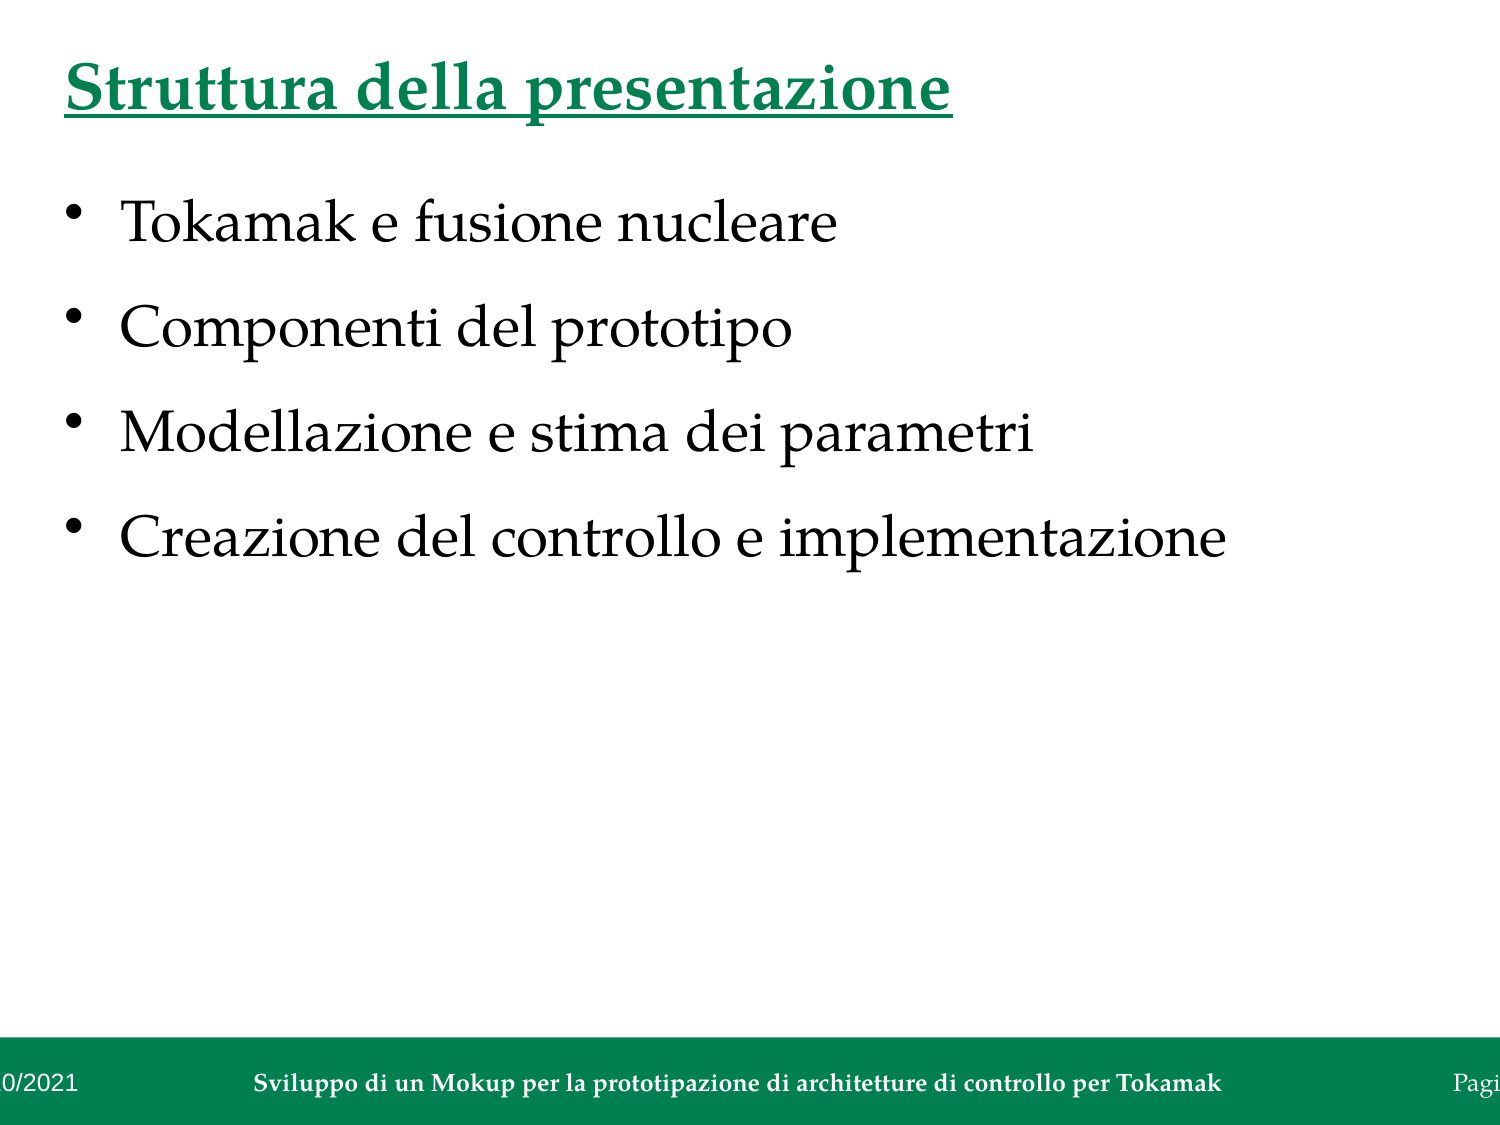

Struttura della presentazione

Tokamak e fusione nucleare
Componenti del prototipo
Modellazione e stima dei parametri
Creazione del controllo e implementazione

15/10/2021		Sviluppo di un Mokup per la prototipazione di architetture di controllo per Tokamak		Pagina 5
14/10/2021
Titolo Presentazione
Pagina 2